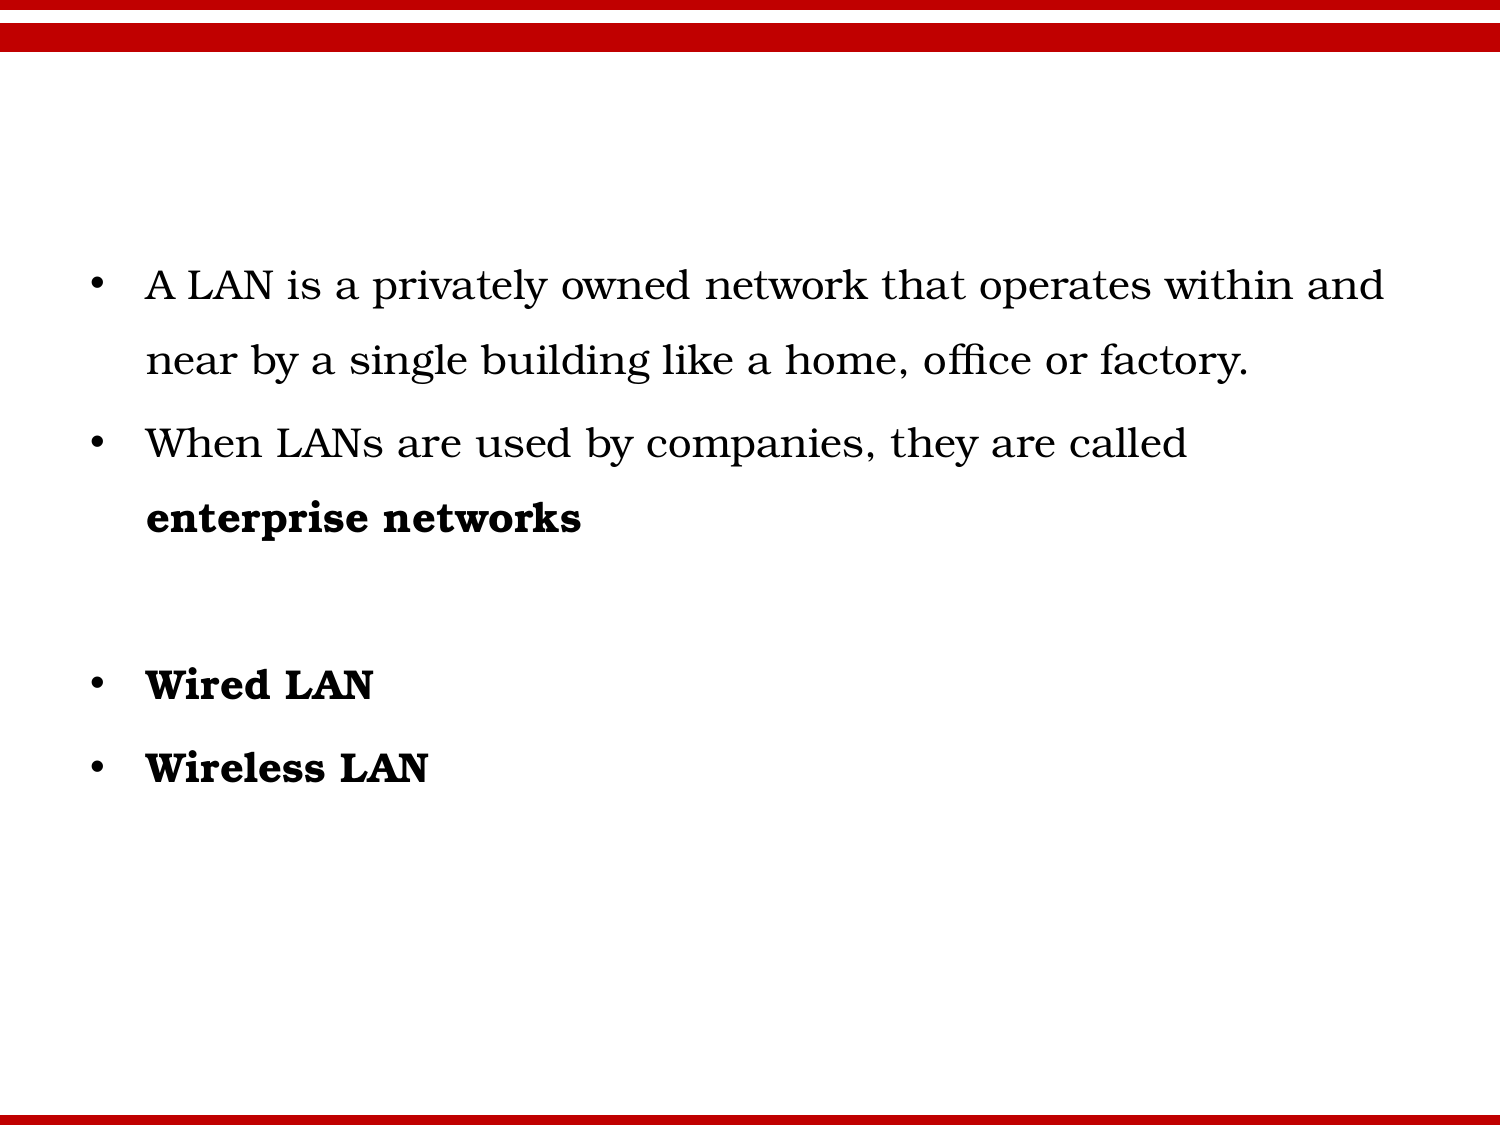

#
A LAN is a privately owned network that operates within and near by a single building like a home, office or factory.
When LANs are used by companies, they are called enterprise networks

Wired LAN
Wireless LAN